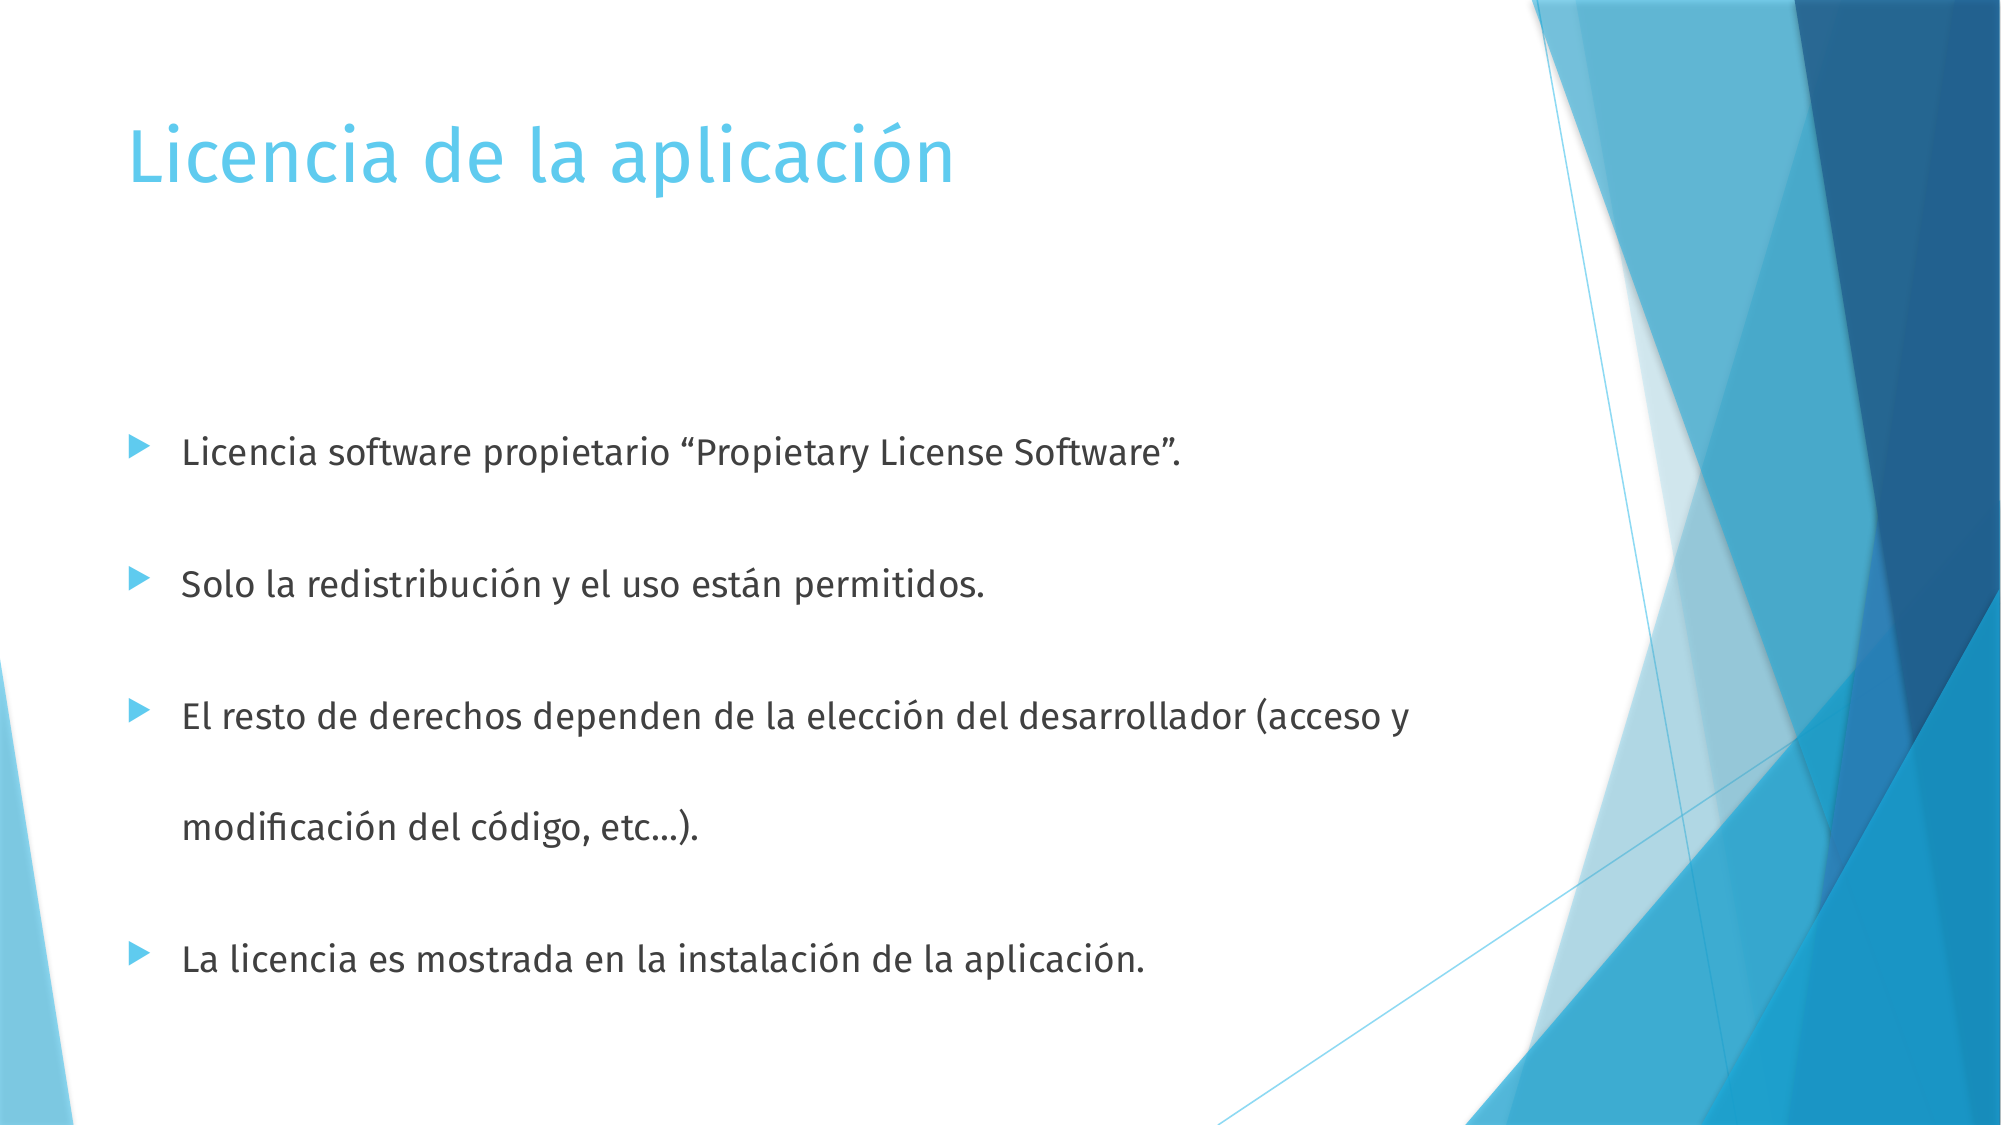

# Licencia de la aplicación
Licencia software propietario “Propietary License Software”.
Solo la redistribución y el uso están permitidos.
El resto de derechos dependen de la elección del desarrollador (acceso y modificación del código, etc...).
La licencia es mostrada en la instalación de la aplicación.